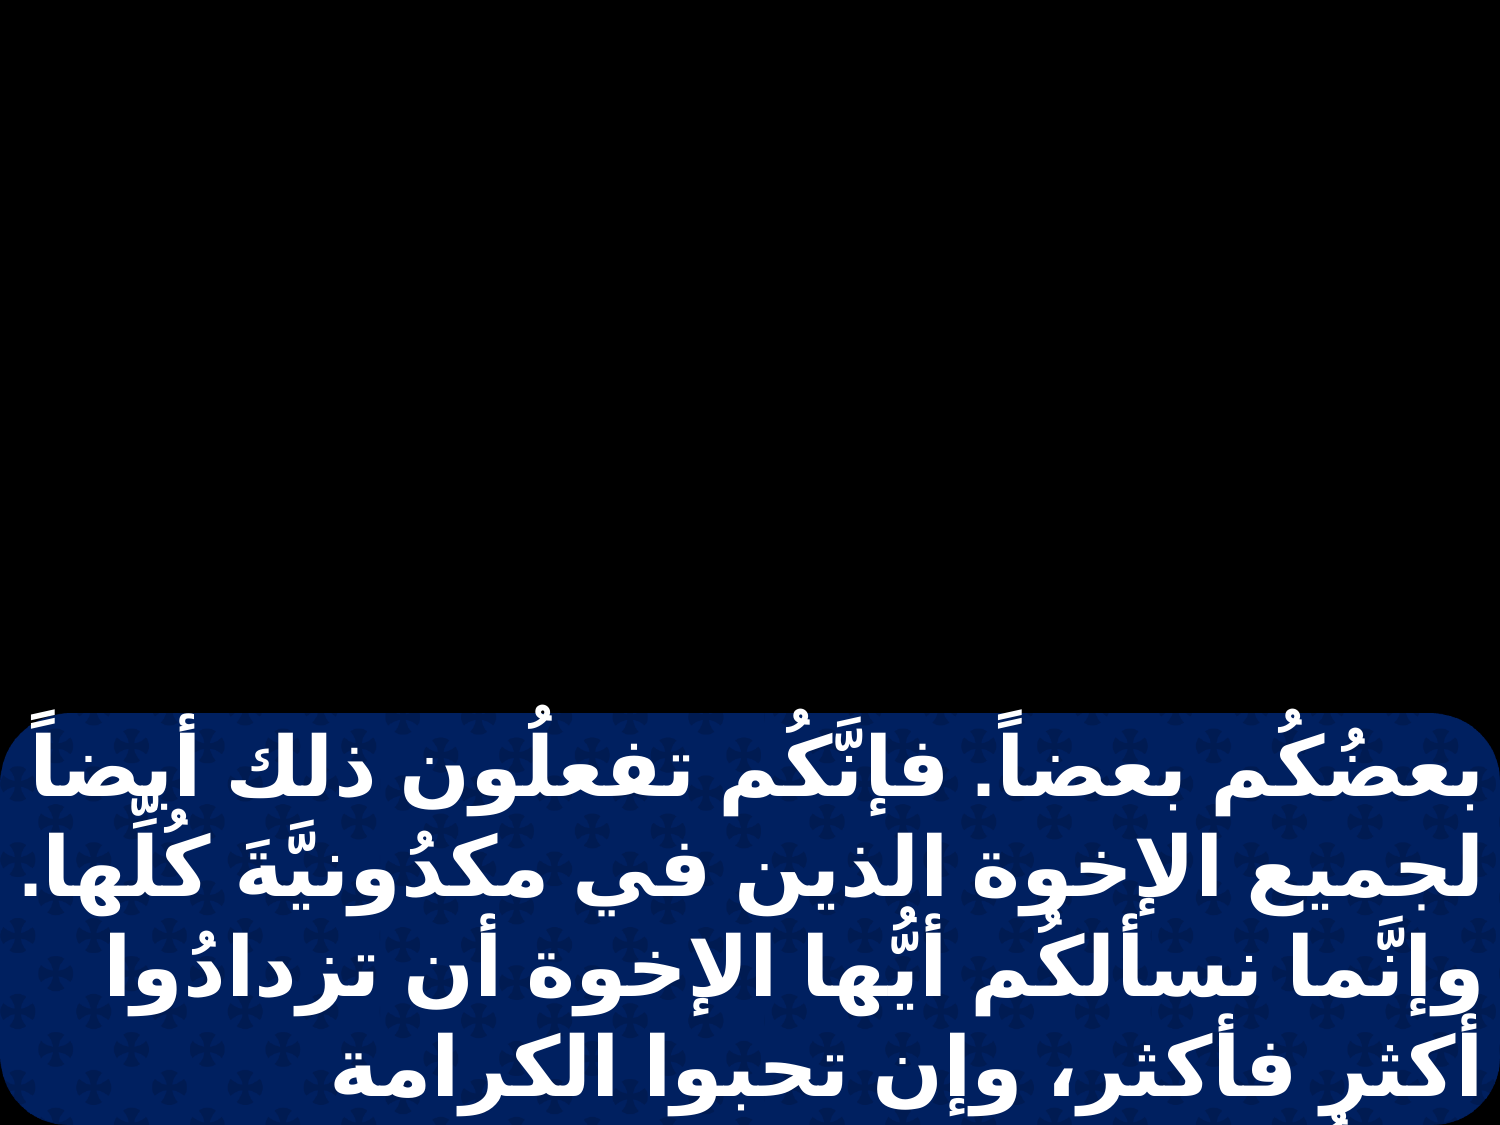

بعضُكُم بعضاً. فإنَّكُم تفعلُون ذلك أيضاً لجميع الإخوة الذين في مكدُونيَّةَ كُلِّها. وإنَّما نسألكُم أيُّها الإخوة أن تزدادُوا أكثر فأكثر، وإن تحبوا الكرامة وتكُونُوا هادئين،